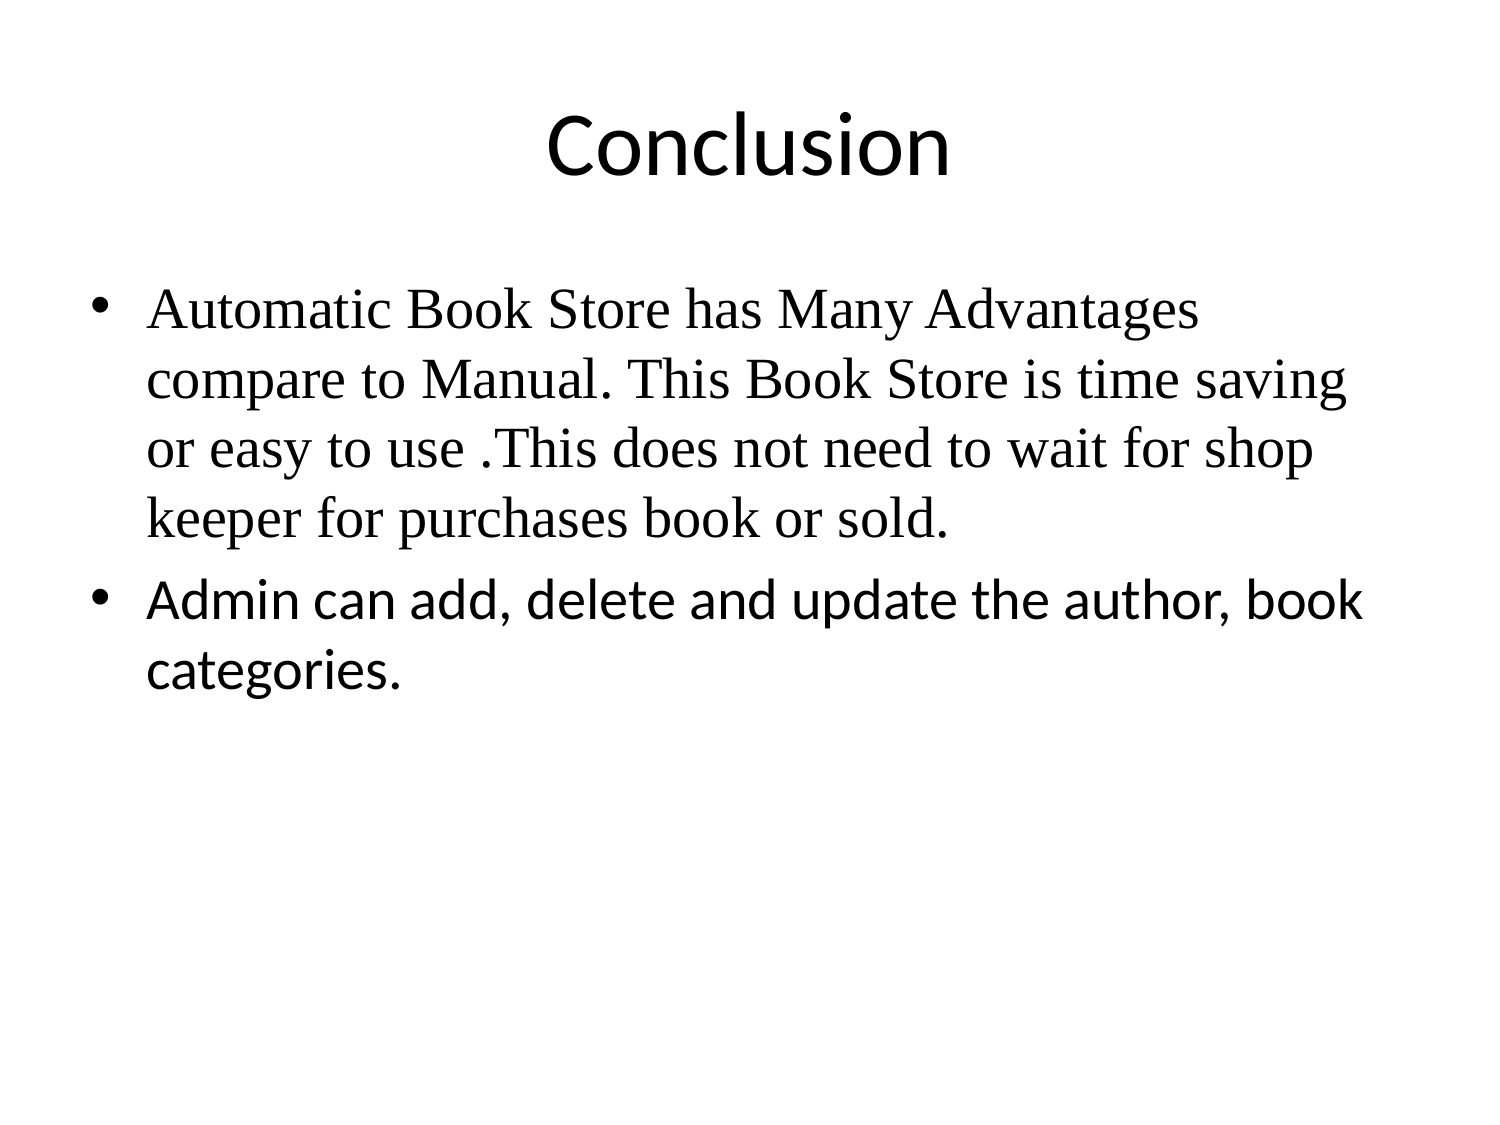

# Conclusion
Automatic Book Store has Many Advantages compare to Manual. This Book Store is time saving or easy to use .This does not need to wait for shop keeper for purchases book or sold.
Admin can add, delete and update the author, book categories.